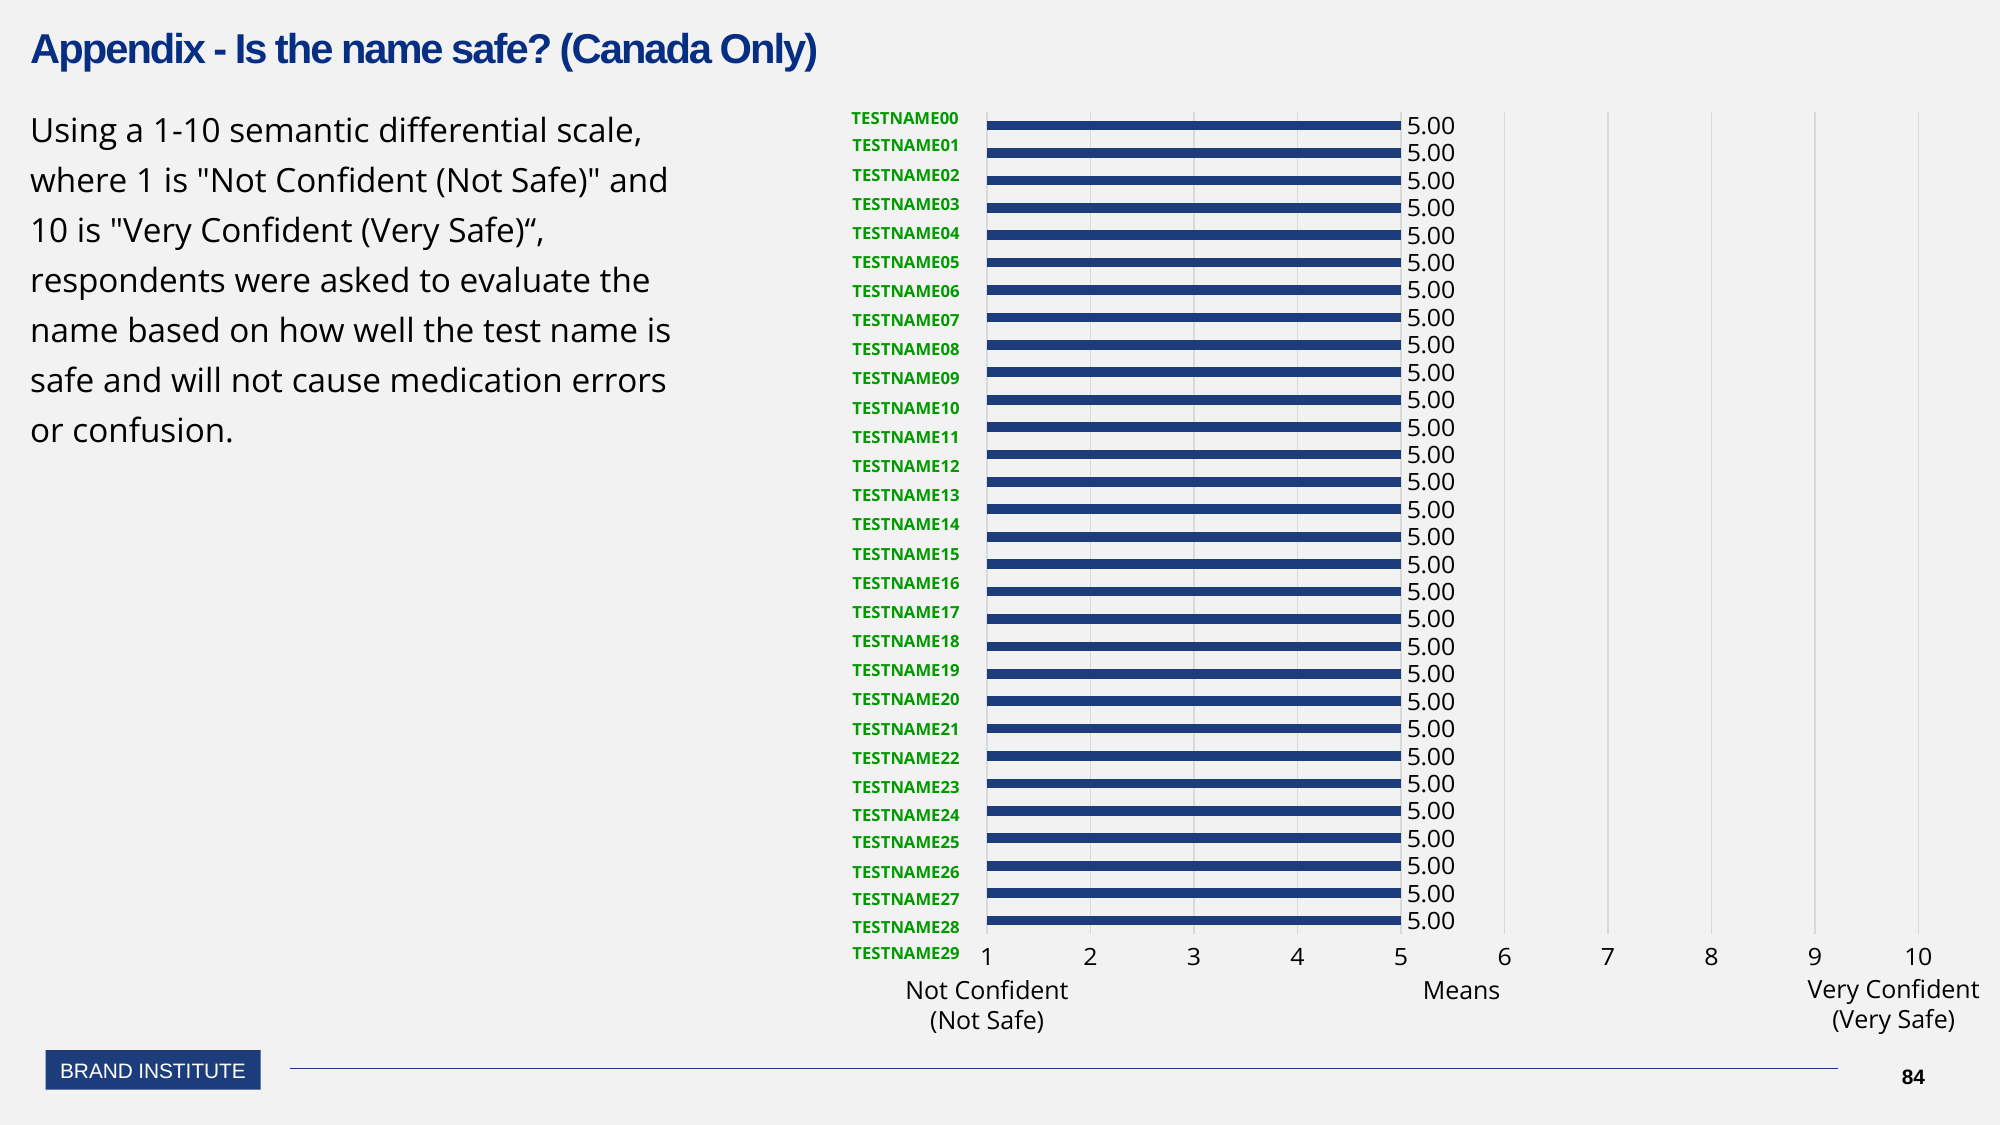

# Appendix - Is the name safe? (Canada Only)
Using a 1-10 semantic differential scale, where 1 is "Not Confident (Not Safe)" and 10 is "Very Confident (Very Safe)“, respondents were asked to evaluate the name based on how well the test name is safe and will not cause medication errors or confusion.
TESTNAME00

### Chart

| Category | Series 1 |
|---|---|
| TESTNAME00 | 5.0 |
| TESTNAME01 | 5.0 |
| TESTNAME02 | 5.0 |
| TESTNAME03 | 5.0 |
| TESTNAME04 | 5.0 |
| TESTNAME05 | 5.0 |
| TESTNAME06 | 5.0 |
| TESTNAME07 | 5.0 |
| TESTNAME08 | 5.0 |
| TESTNAME09 | 5.0 |
| TESTNAME10 | 5.0 |
| TESTNAME11 | 5.0 |
| TESTNAME12 | 5.0 |
| TESTNAME13 | 5.0 |
| TESTNAME14 | 5.0 |
| TESTNAME15 | 5.0 |
| TESTNAME16 | 5.0 |
| TESTNAME17 | 5.0 |
| TESTNAME18 | 5.0 |
| TESTNAME19 | 5.0 |
| TESTNAME20 | 5.0 |
| TESTNAME21 | 5.0 |
| TESTNAME22 | 5.0 |
| TESTNAME23 | 5.0 |
| TESTNAME24 | 5.0 |
| TESTNAME25 | 5.0 |
| TESTNAME26 | 5.0 |
| TESTNAME27 | 5.0 |
| TESTNAME28 | 5.0 |
| TESTNAME29 | 5.0 |
TESTNAME01
TESTNAME02
TESTNAME03
TESTNAME04
TESTNAME05
TESTNAME06
TESTNAME07
TESTNAME08
TESTNAME09
TESTNAME10
TESTNAME11
TESTNAME12
TESTNAME13
TESTNAME14
TESTNAME15
TESTNAME16
TESTNAME17
TESTNAME18
TESTNAME19
TESTNAME20
TESTNAME21
TESTNAME22
TESTNAME23
TESTNAME24
TESTNAME25
TESTNAME26
TESTNAME27
TESTNAME28
TESTNAME29
Means
Not Confident
(Not Safe)
Very Confident
(Very Safe)